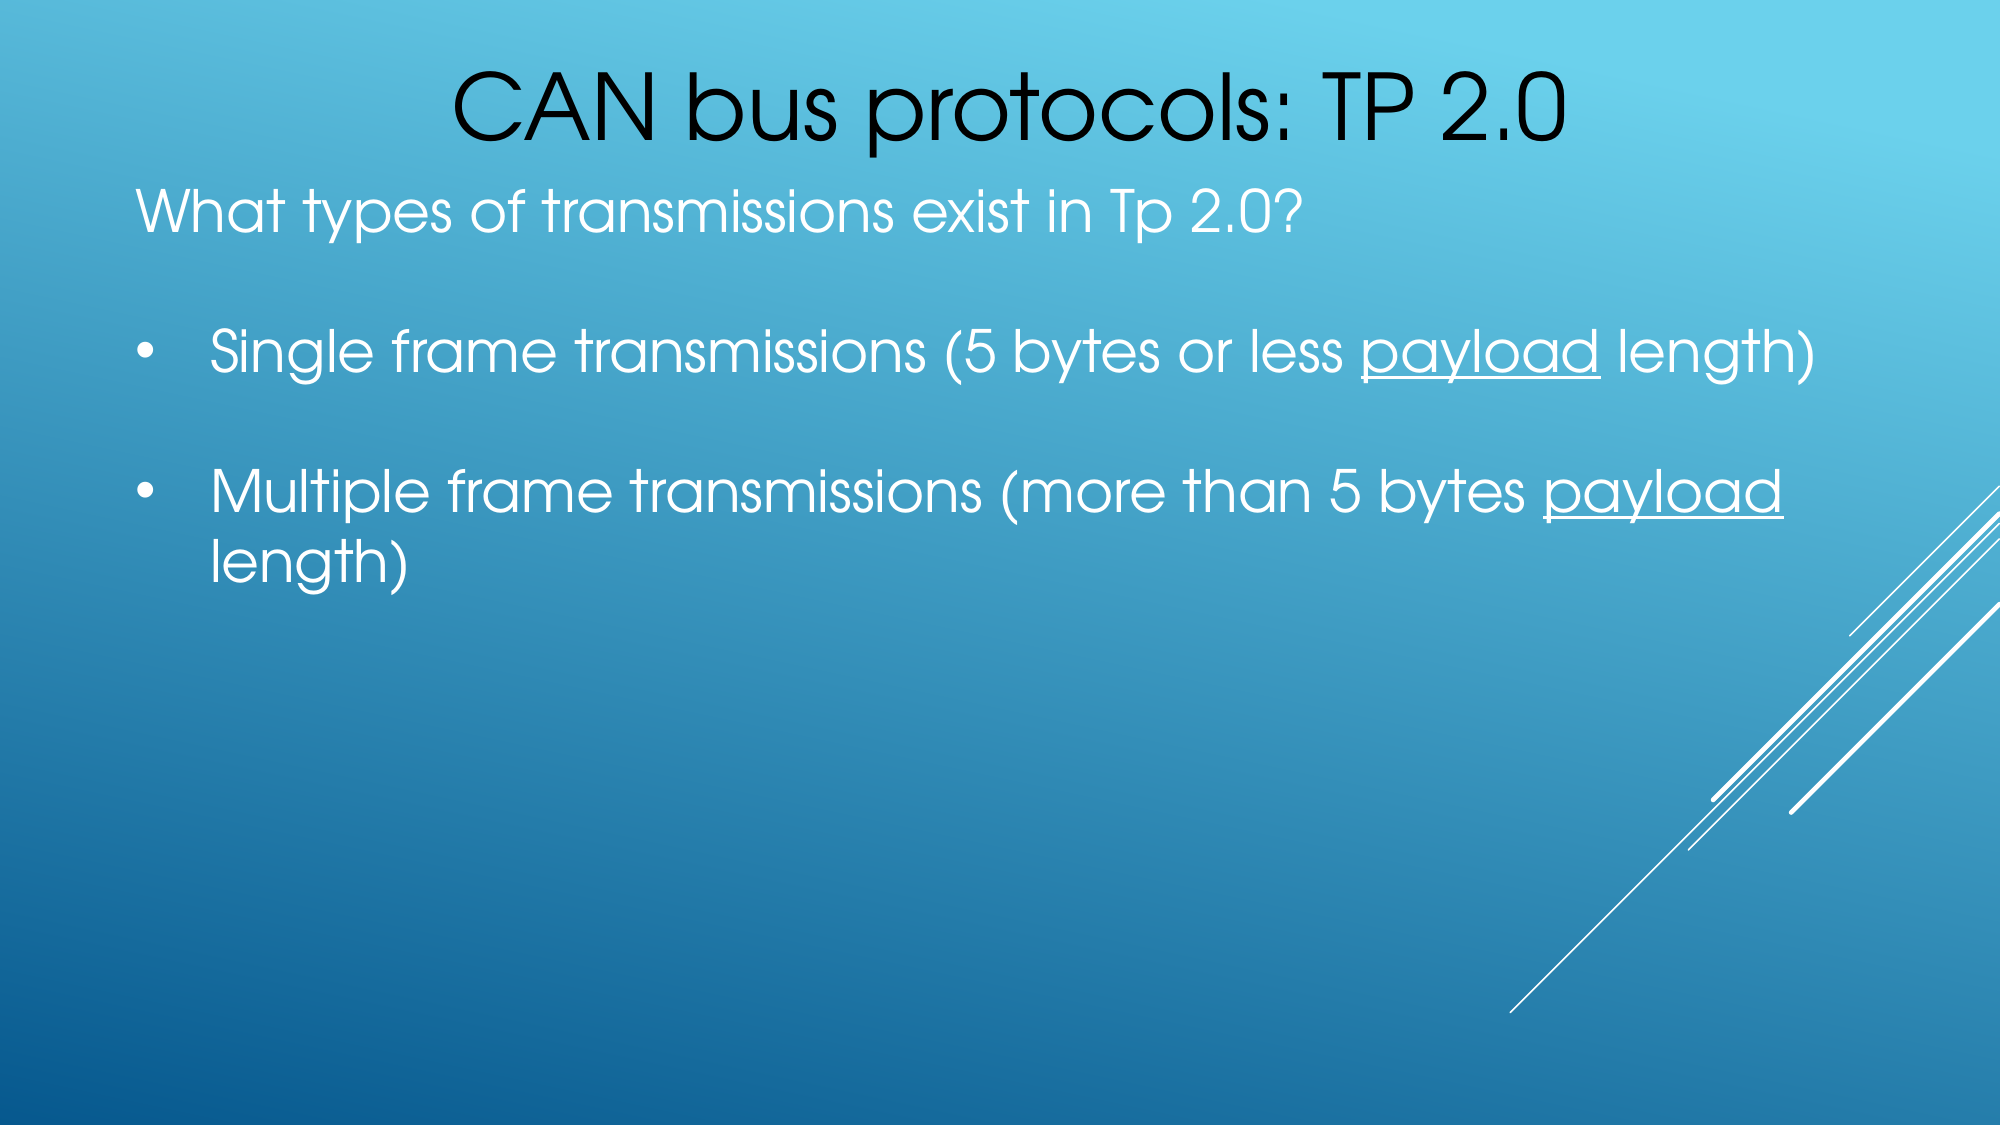

CAN bus protocols: TP 2.0
What types of transmissions exist in Tp 2.0?

Single frame transmissions (5 bytes or less payload length)

Multiple frame transmissions (more than 5 bytes payload length)